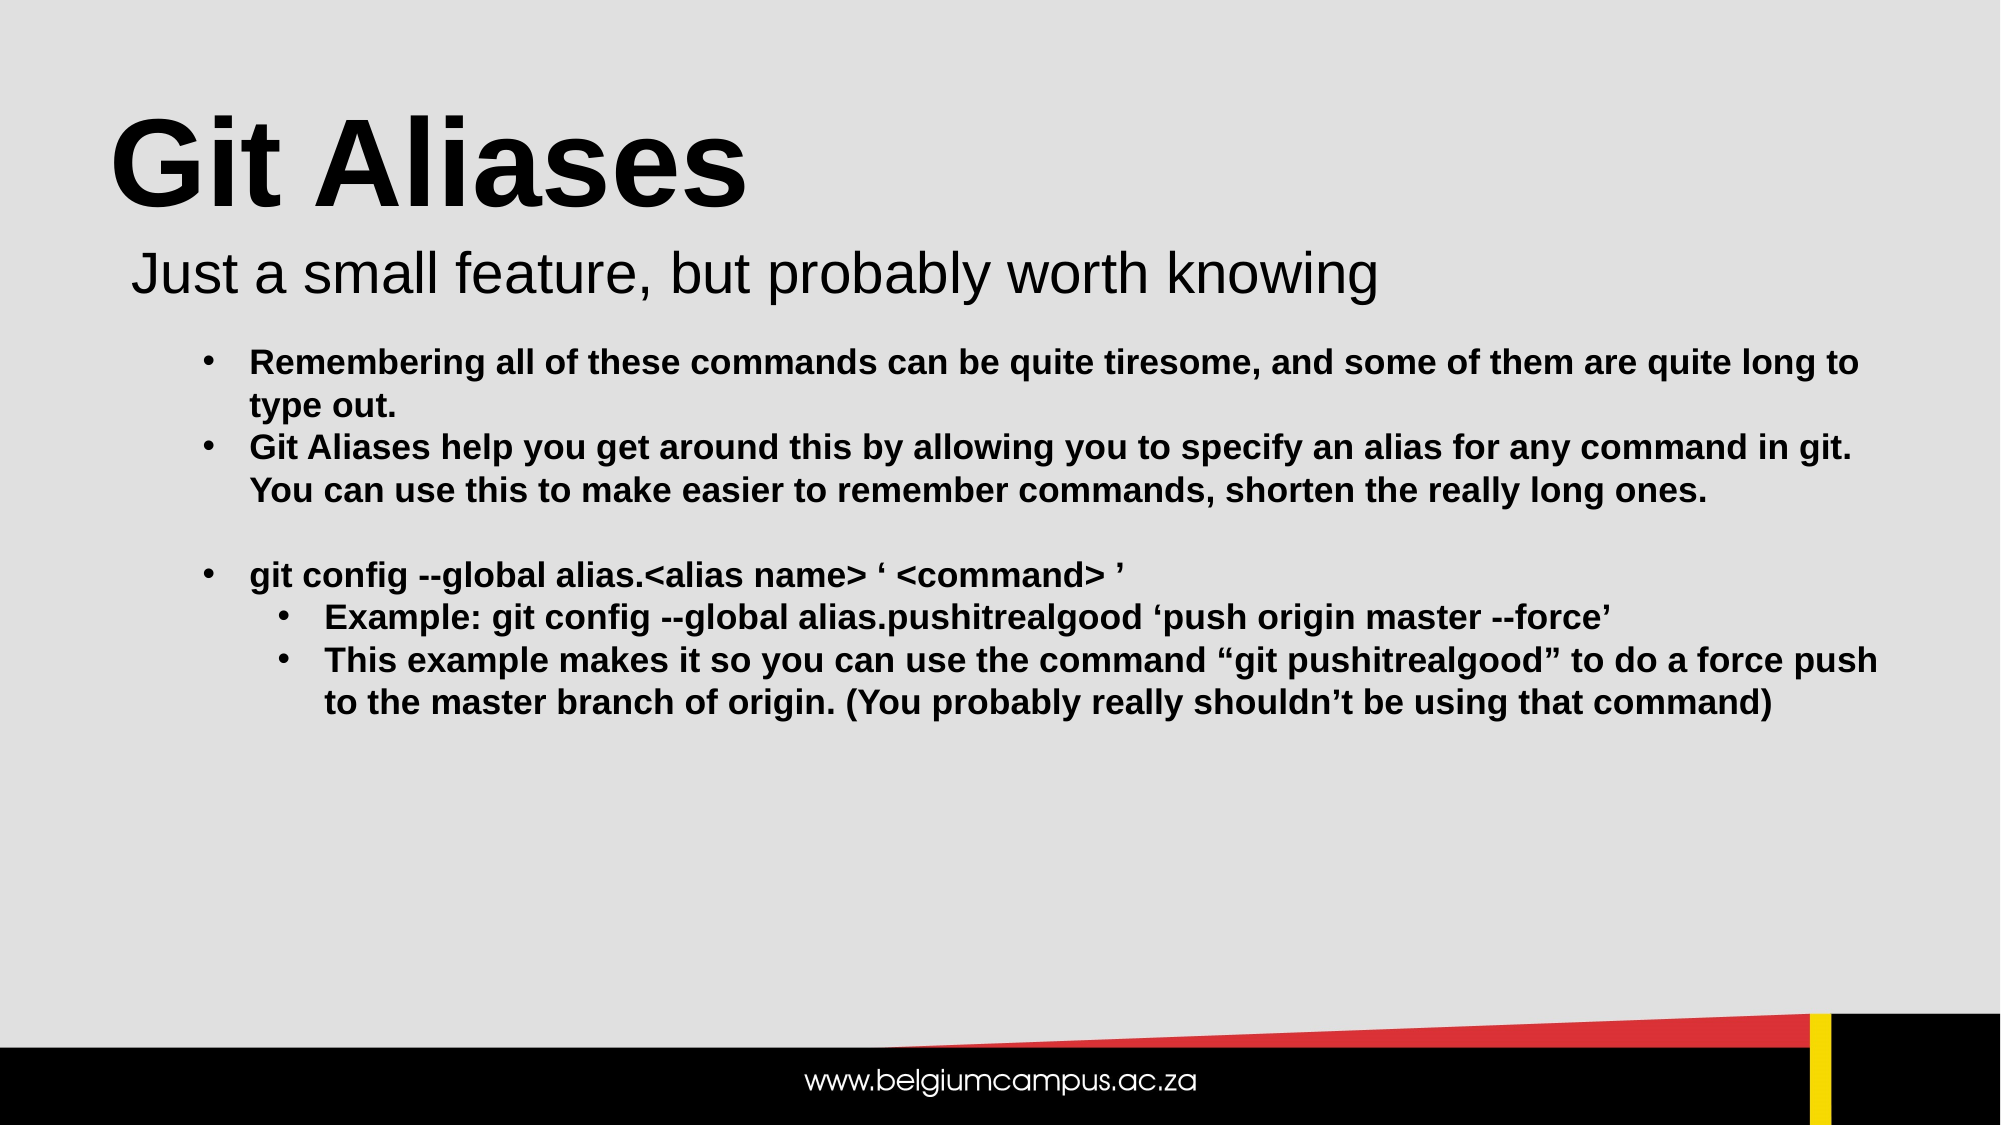

# Git Aliases
Just a small feature, but probably worth knowing
Remembering all of these commands can be quite tiresome, and some of them are quite long to type out.
Git Aliases help you get around this by allowing you to specify an alias for any command in git. You can use this to make easier to remember commands, shorten the really long ones.

git config --global alias.<alias name> ‘ <command> ’
Example: git config --global alias.pushitrealgood ‘push origin master --force’
This example makes it so you can use the command “git pushitrealgood” to do a force push to the master branch of origin. (You probably really shouldn’t be using that command)